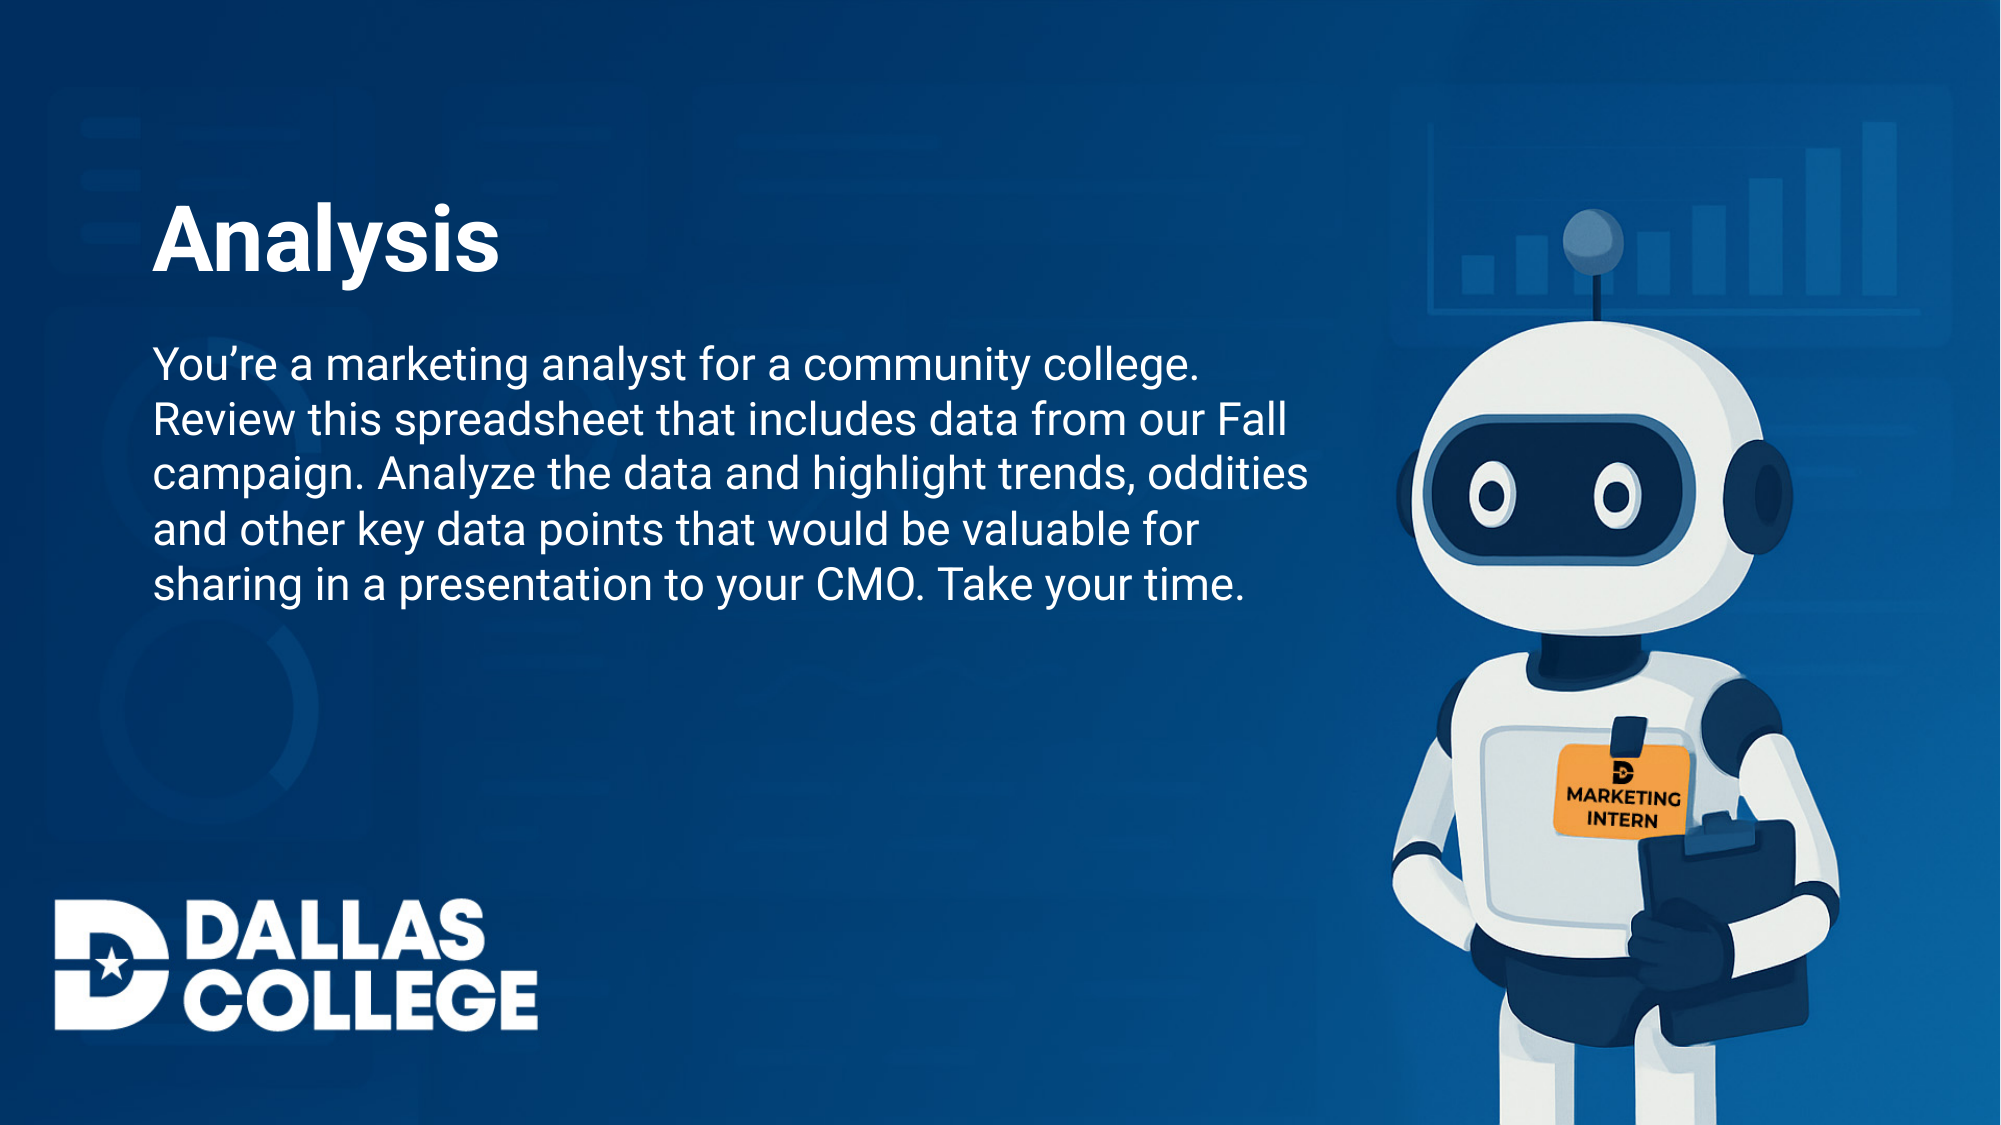

Analysis
You’re a marketing analyst for a community college. Review this spreadsheet that includes data from our Fall campaign. Analyze the data and highlight trends, oddities and other key data points that would be valuable for sharing in a presentation to your CMO. Take your time.